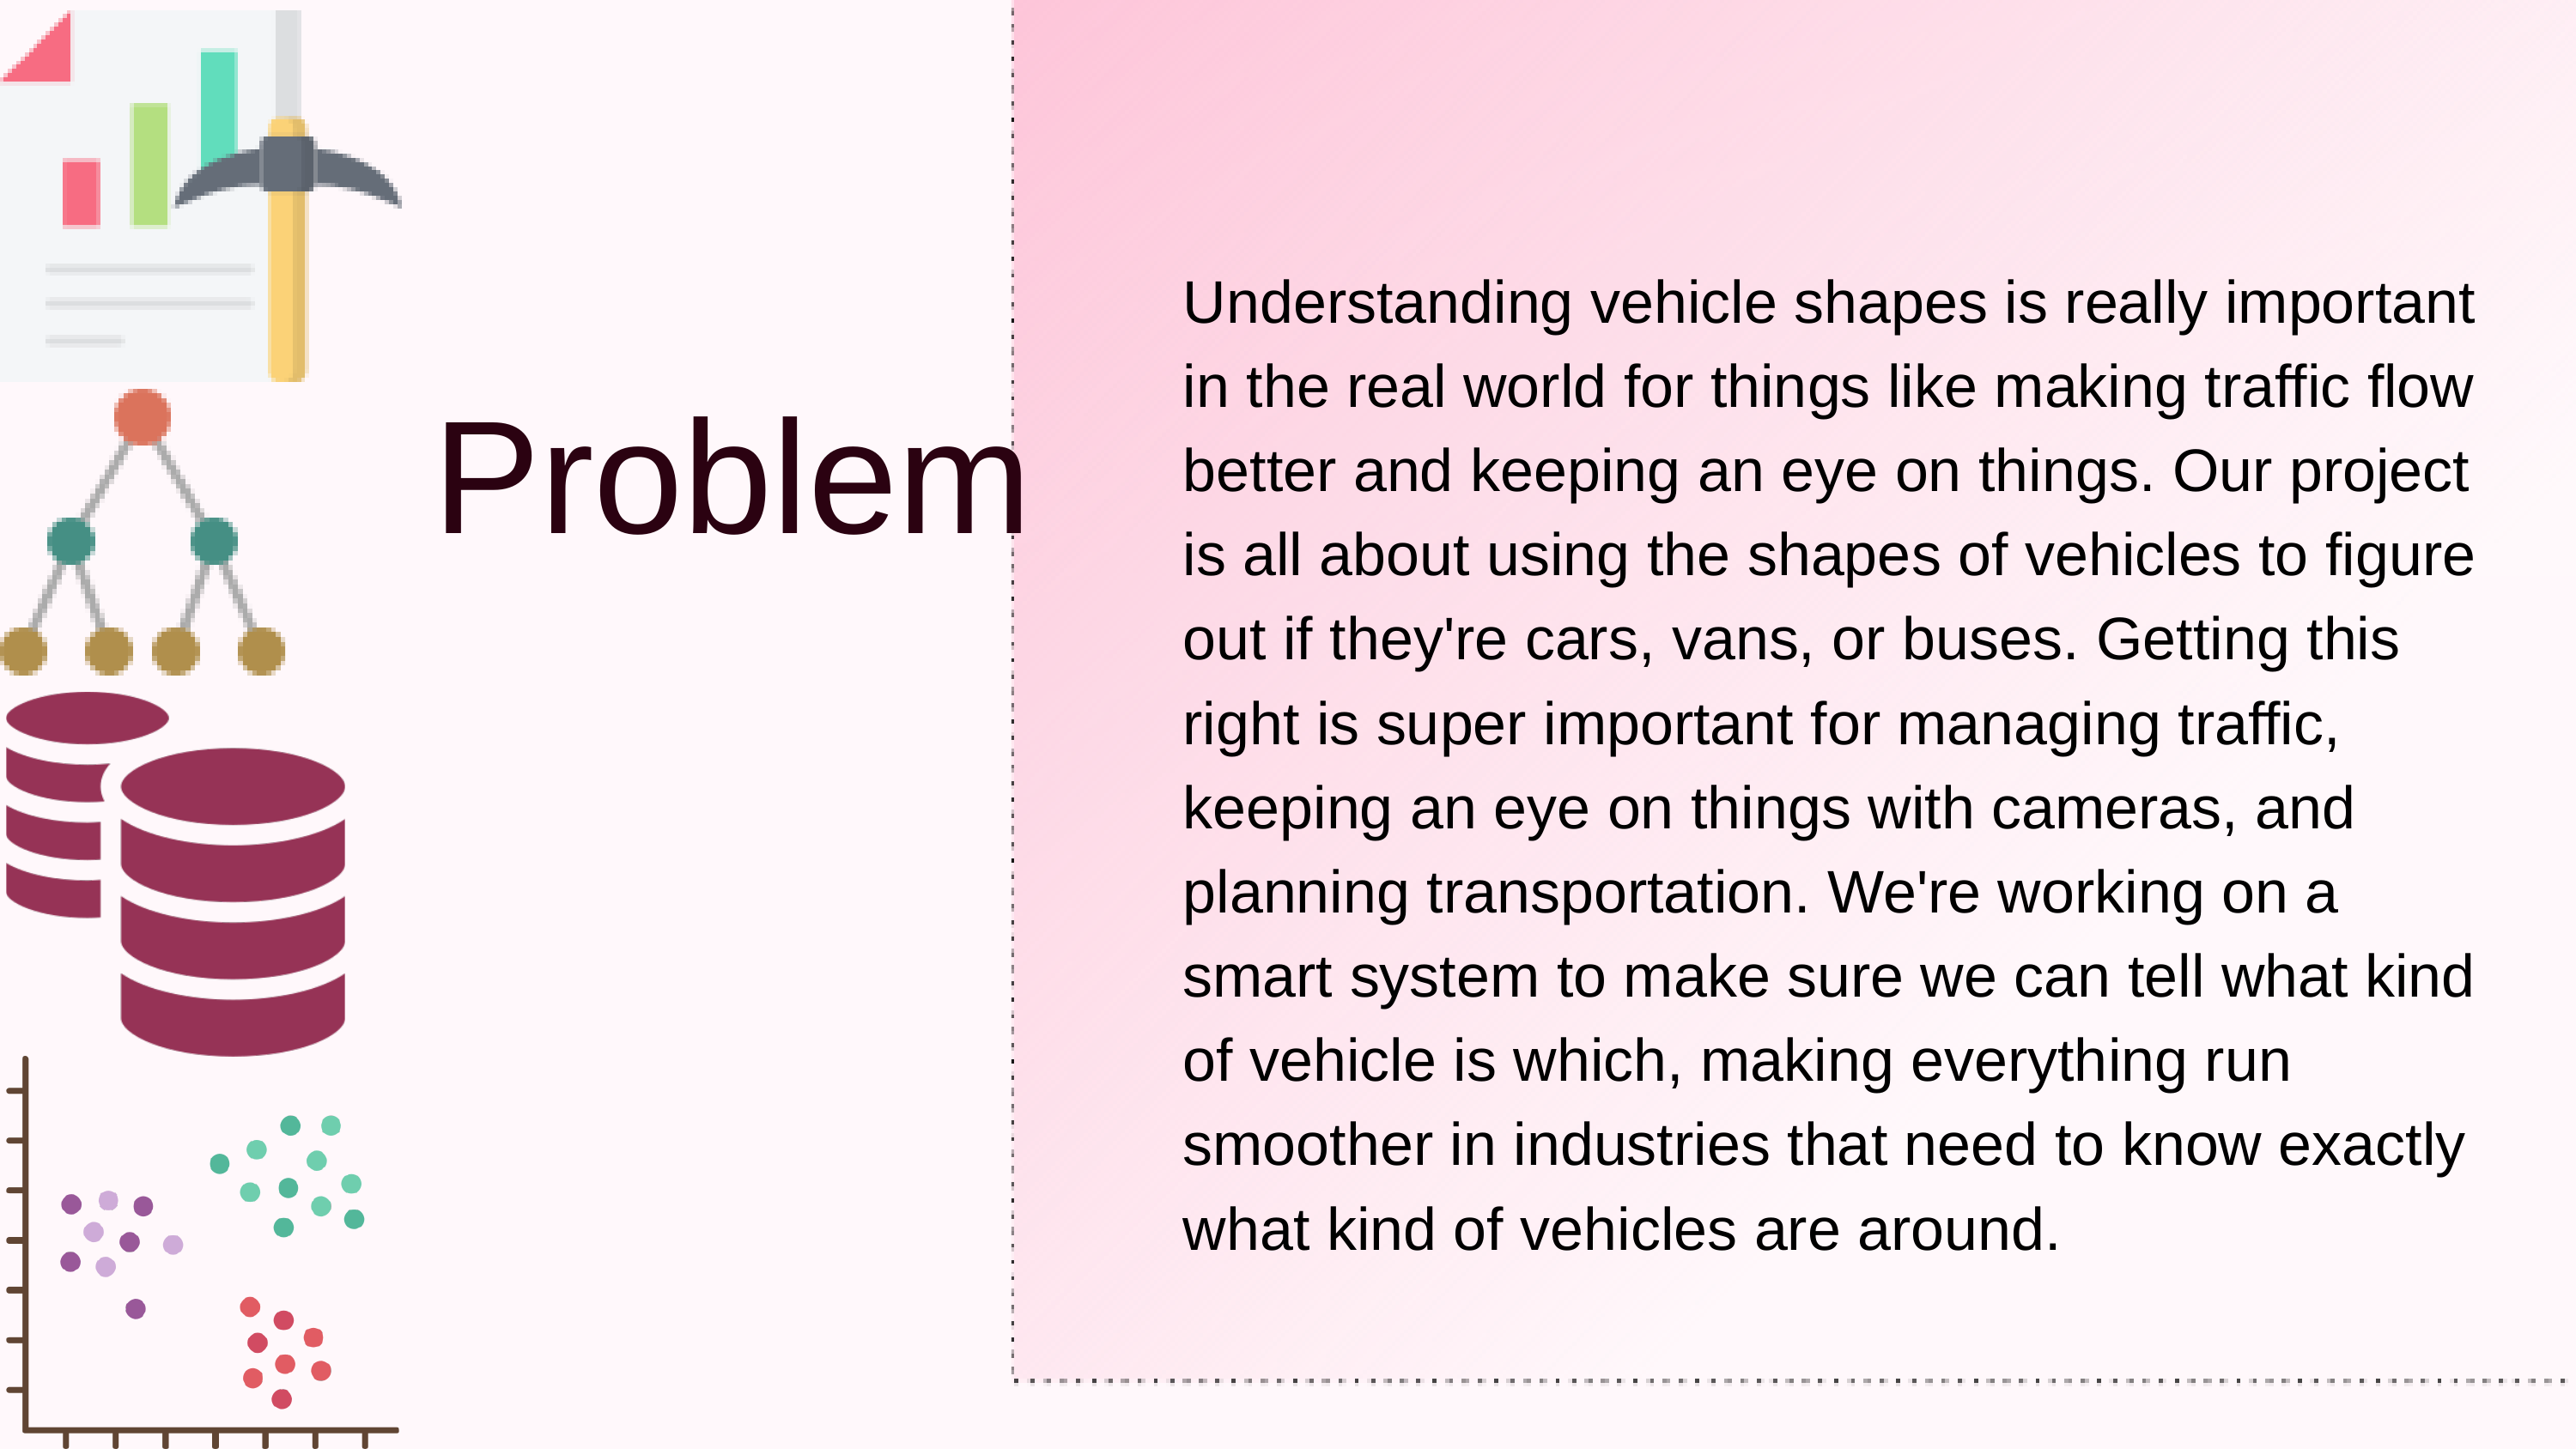

Understanding vehicle shapes is really important in the real world for things like making traffic flow better and keeping an eye on things. Our project is all about using the shapes of vehicles to figure out if they're cars, vans, or buses. Getting this right is super important for managing traffic, keeping an eye on things with cameras, and planning transportation. We're working on a smart system to make sure we can tell what kind of vehicle is which, making everything run smoother in industries that need to know exactly what kind of vehicles are around.

Problem